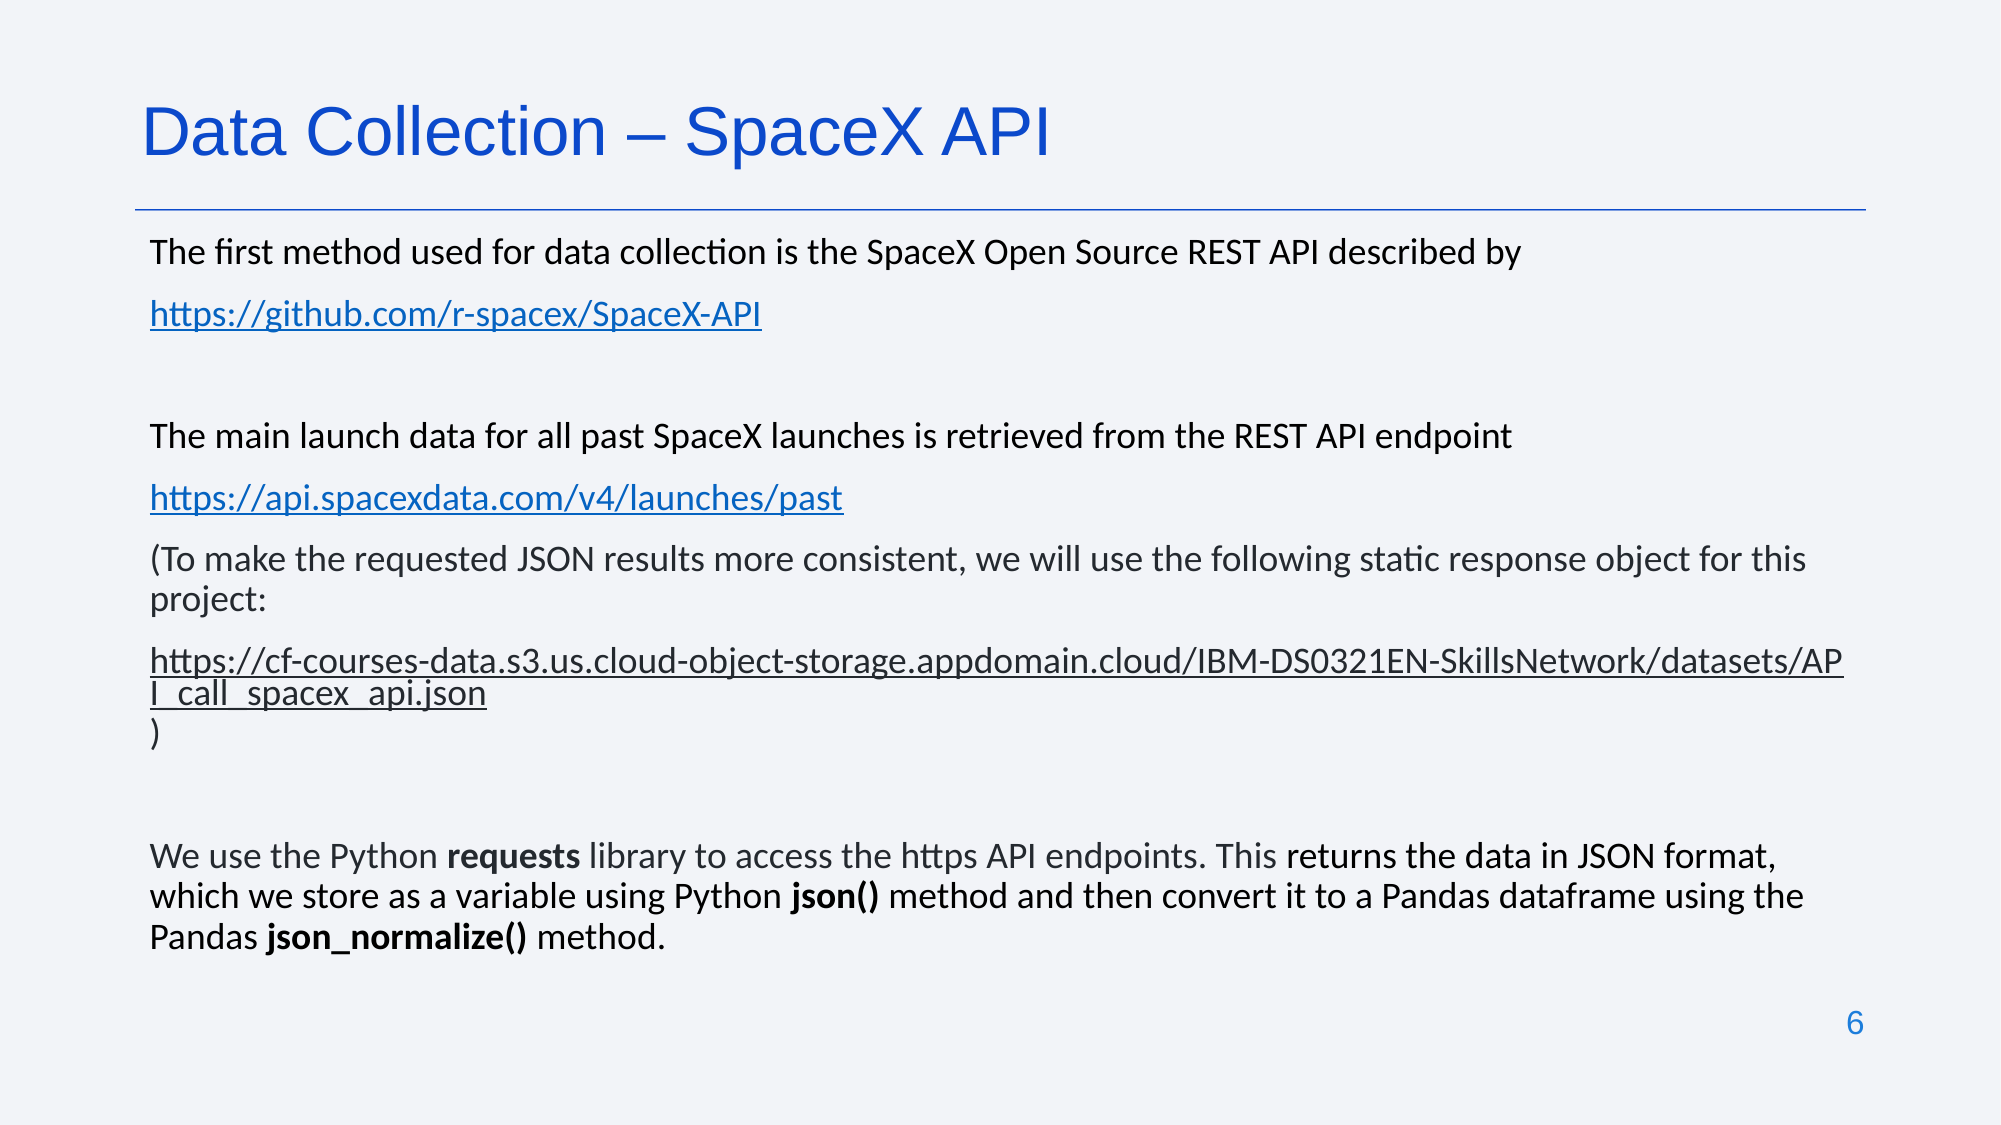

Data Collection – SpaceX API
The first method used for data collection is the SpaceX Open Source REST API described by
https://github.com/r-spacex/SpaceX-API

The main launch data for all past SpaceX launches is retrieved from the REST API endpoint
https://api.spacexdata.com/v4/launches/past
(To make the requested JSON results more consistent, we will use the following static response object for this project:
https://cf-courses-data.s3.us.cloud-object-storage.appdomain.cloud/IBM-DS0321EN-SkillsNetwork/datasets/API_call_spacex_api.json)

We use the Python requests library to access the https API endpoints. This returns the data in JSON format, which we store as a variable using Python json() method and then convert it to a Pandas dataframe using the Pandas json_normalize() method.
6